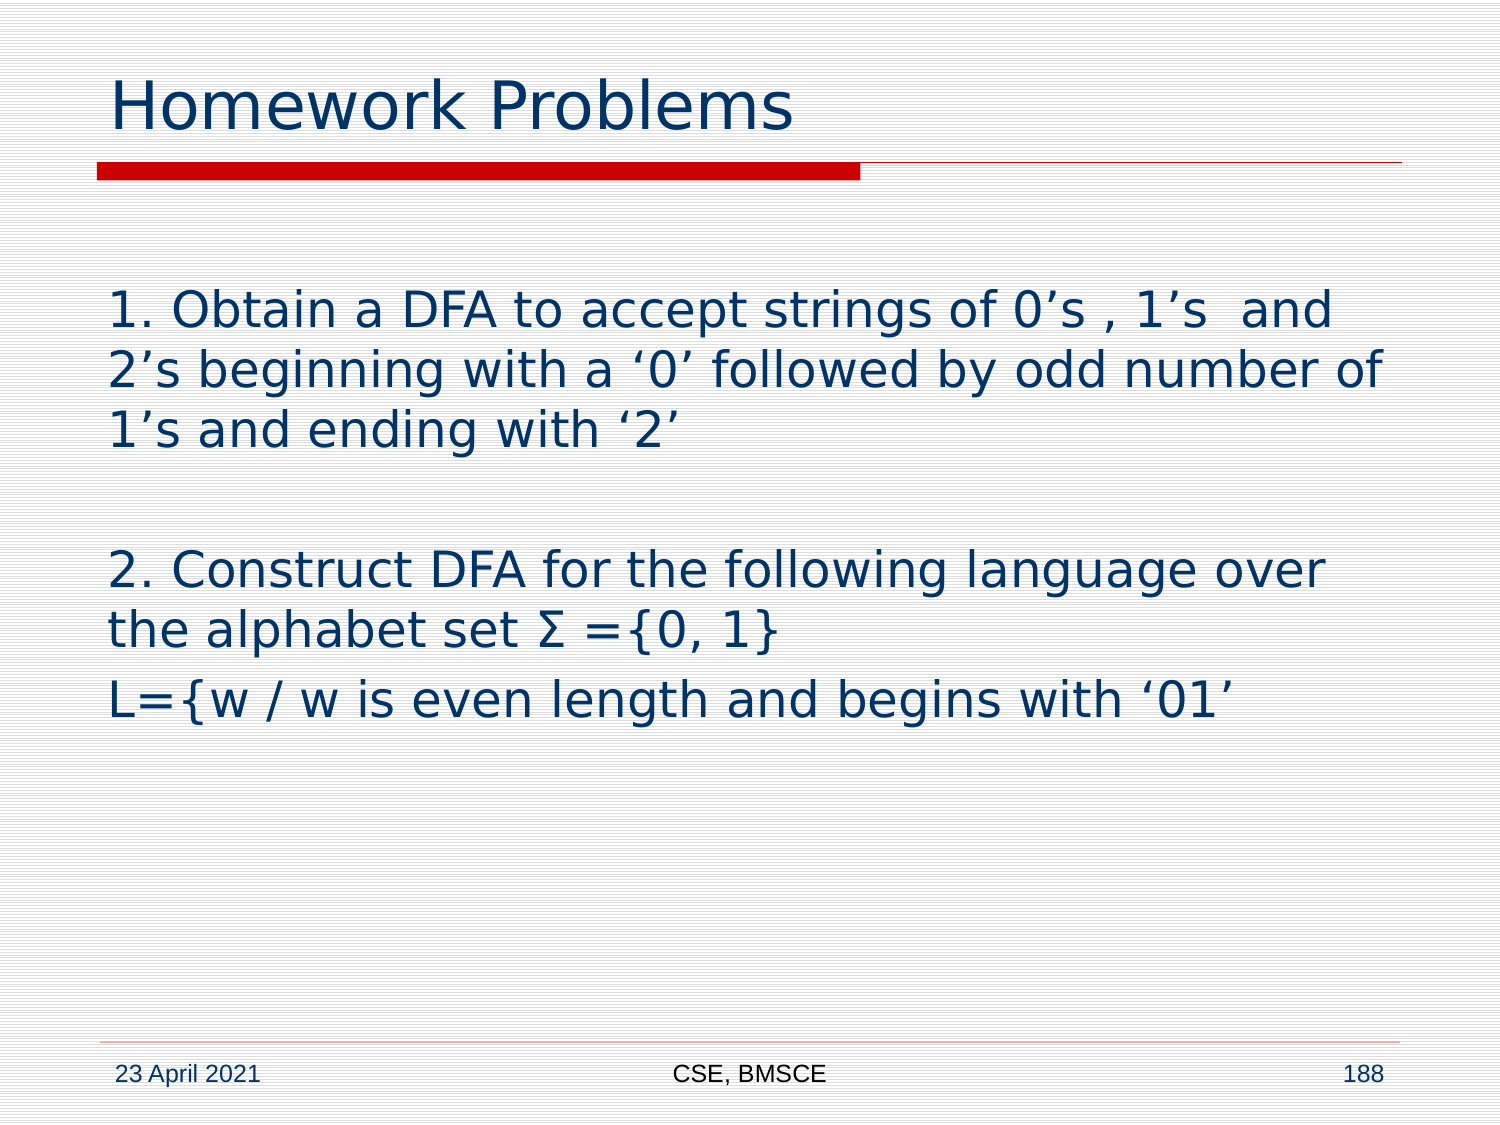

# Homework Problems

1. Obtain a DFA to accept strings of 0’s , 1’s  and  2’s beginning with a ‘0’ followed by odd number of 1’s and ending with ‘2’

2. Construct DFA for the following language over the alphabet set Σ ={0, 1}
L={w / w is even length and begins with ‘01’

CSE, BMSCE
188
23 April 2021